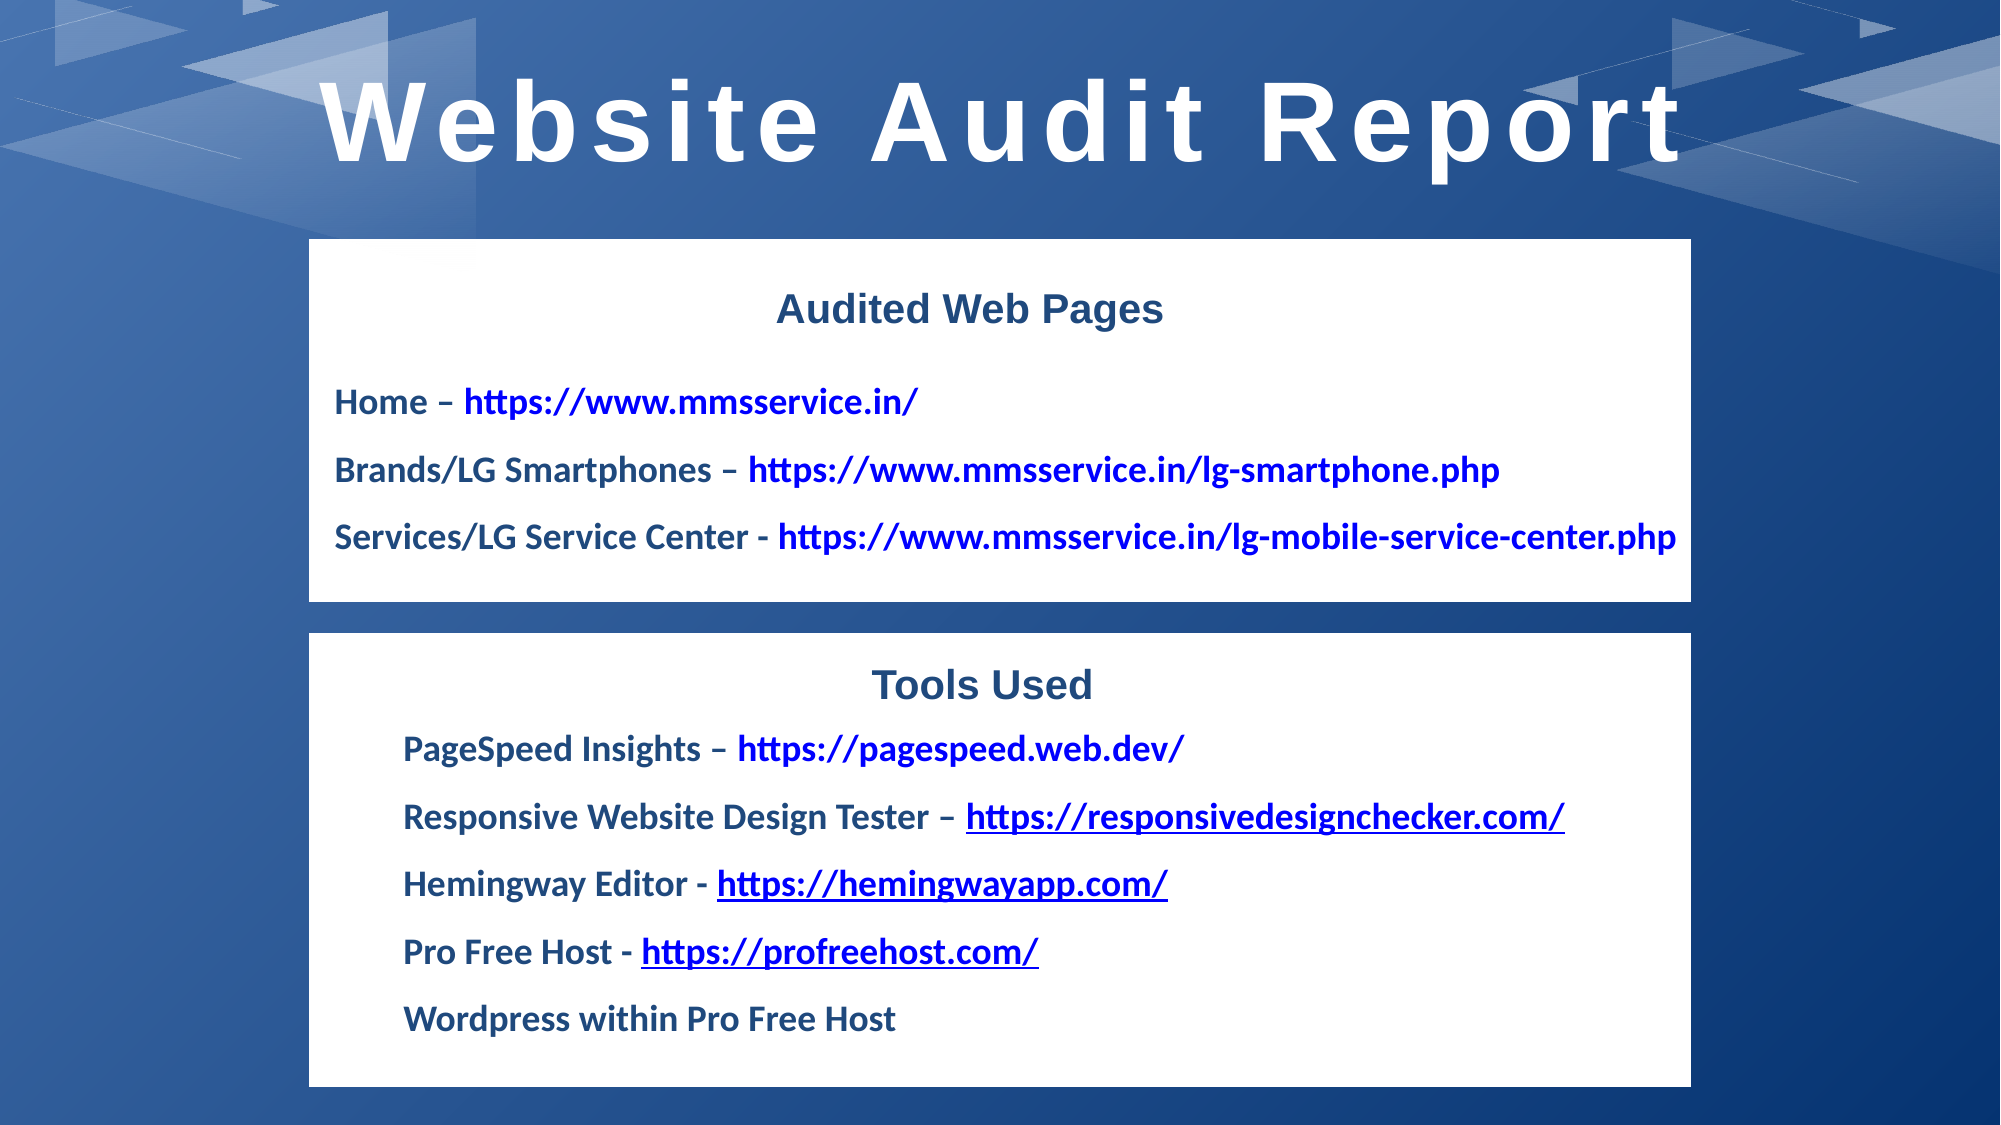

Website Audit Report

Audited Web Pages
Home – https://www.mmsservice.in/
Brands/LG Smartphones – https://www.mmsservice.in/lg-smartphone.php
Services/LG Service Center - https://www.mmsservice.in/lg-mobile-service-center.php
Tools Used

PageSpeed Insights – https://pagespeed.web.dev/
Responsive Website Design Tester – https://responsivedesignchecker.com/
Hemingway Editor - https://hemingwayapp.com/
Pro Free Host - https://profreehost.com/
Wordpress within Pro Free Host